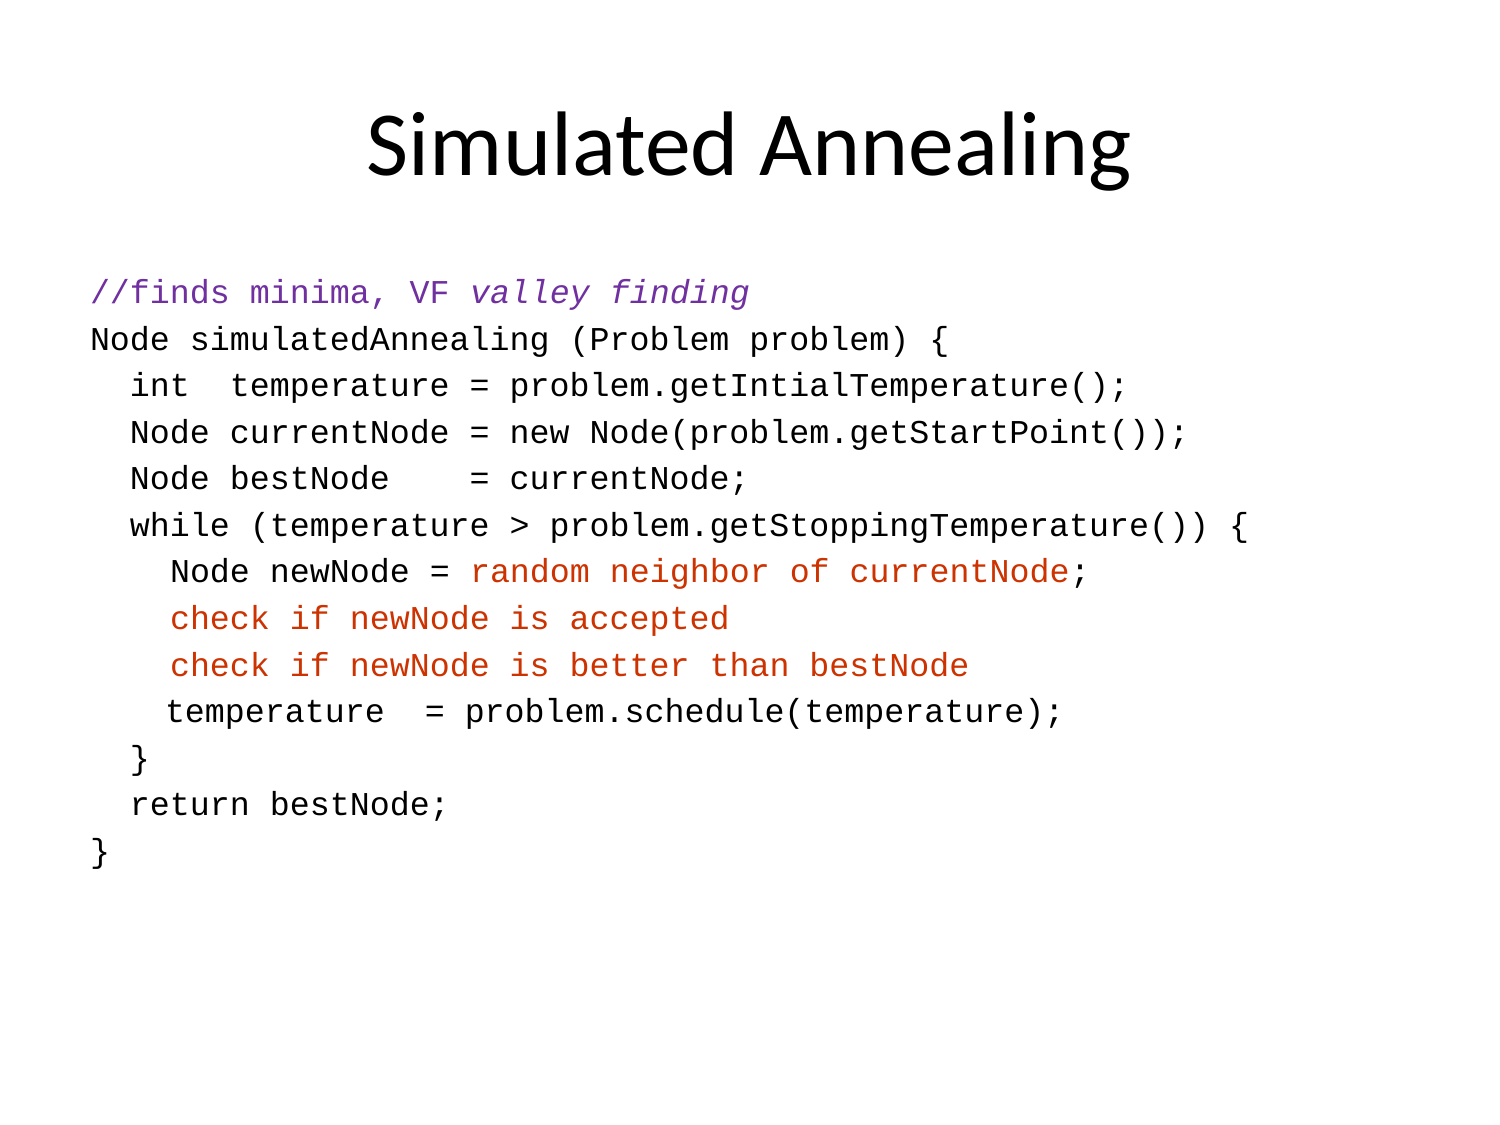

# Simulated Annealing
//finds minima, VF valley finding
Node simulatedAnnealing (Problem problem) {
  int  temperature = problem.getIntialTemperature();
  Node currentNode = new Node(problem.getStartPoint());
  Node bestNode    = currentNode;
  while (temperature > problem.getStoppingTemperature()) {
    Node newNode = random neighbor of currentNode;
    check if newNode is accepted
    check if newNode is better than bestNode
	temperature  = problem.schedule(temperature);
  }
  return bestNode;
}